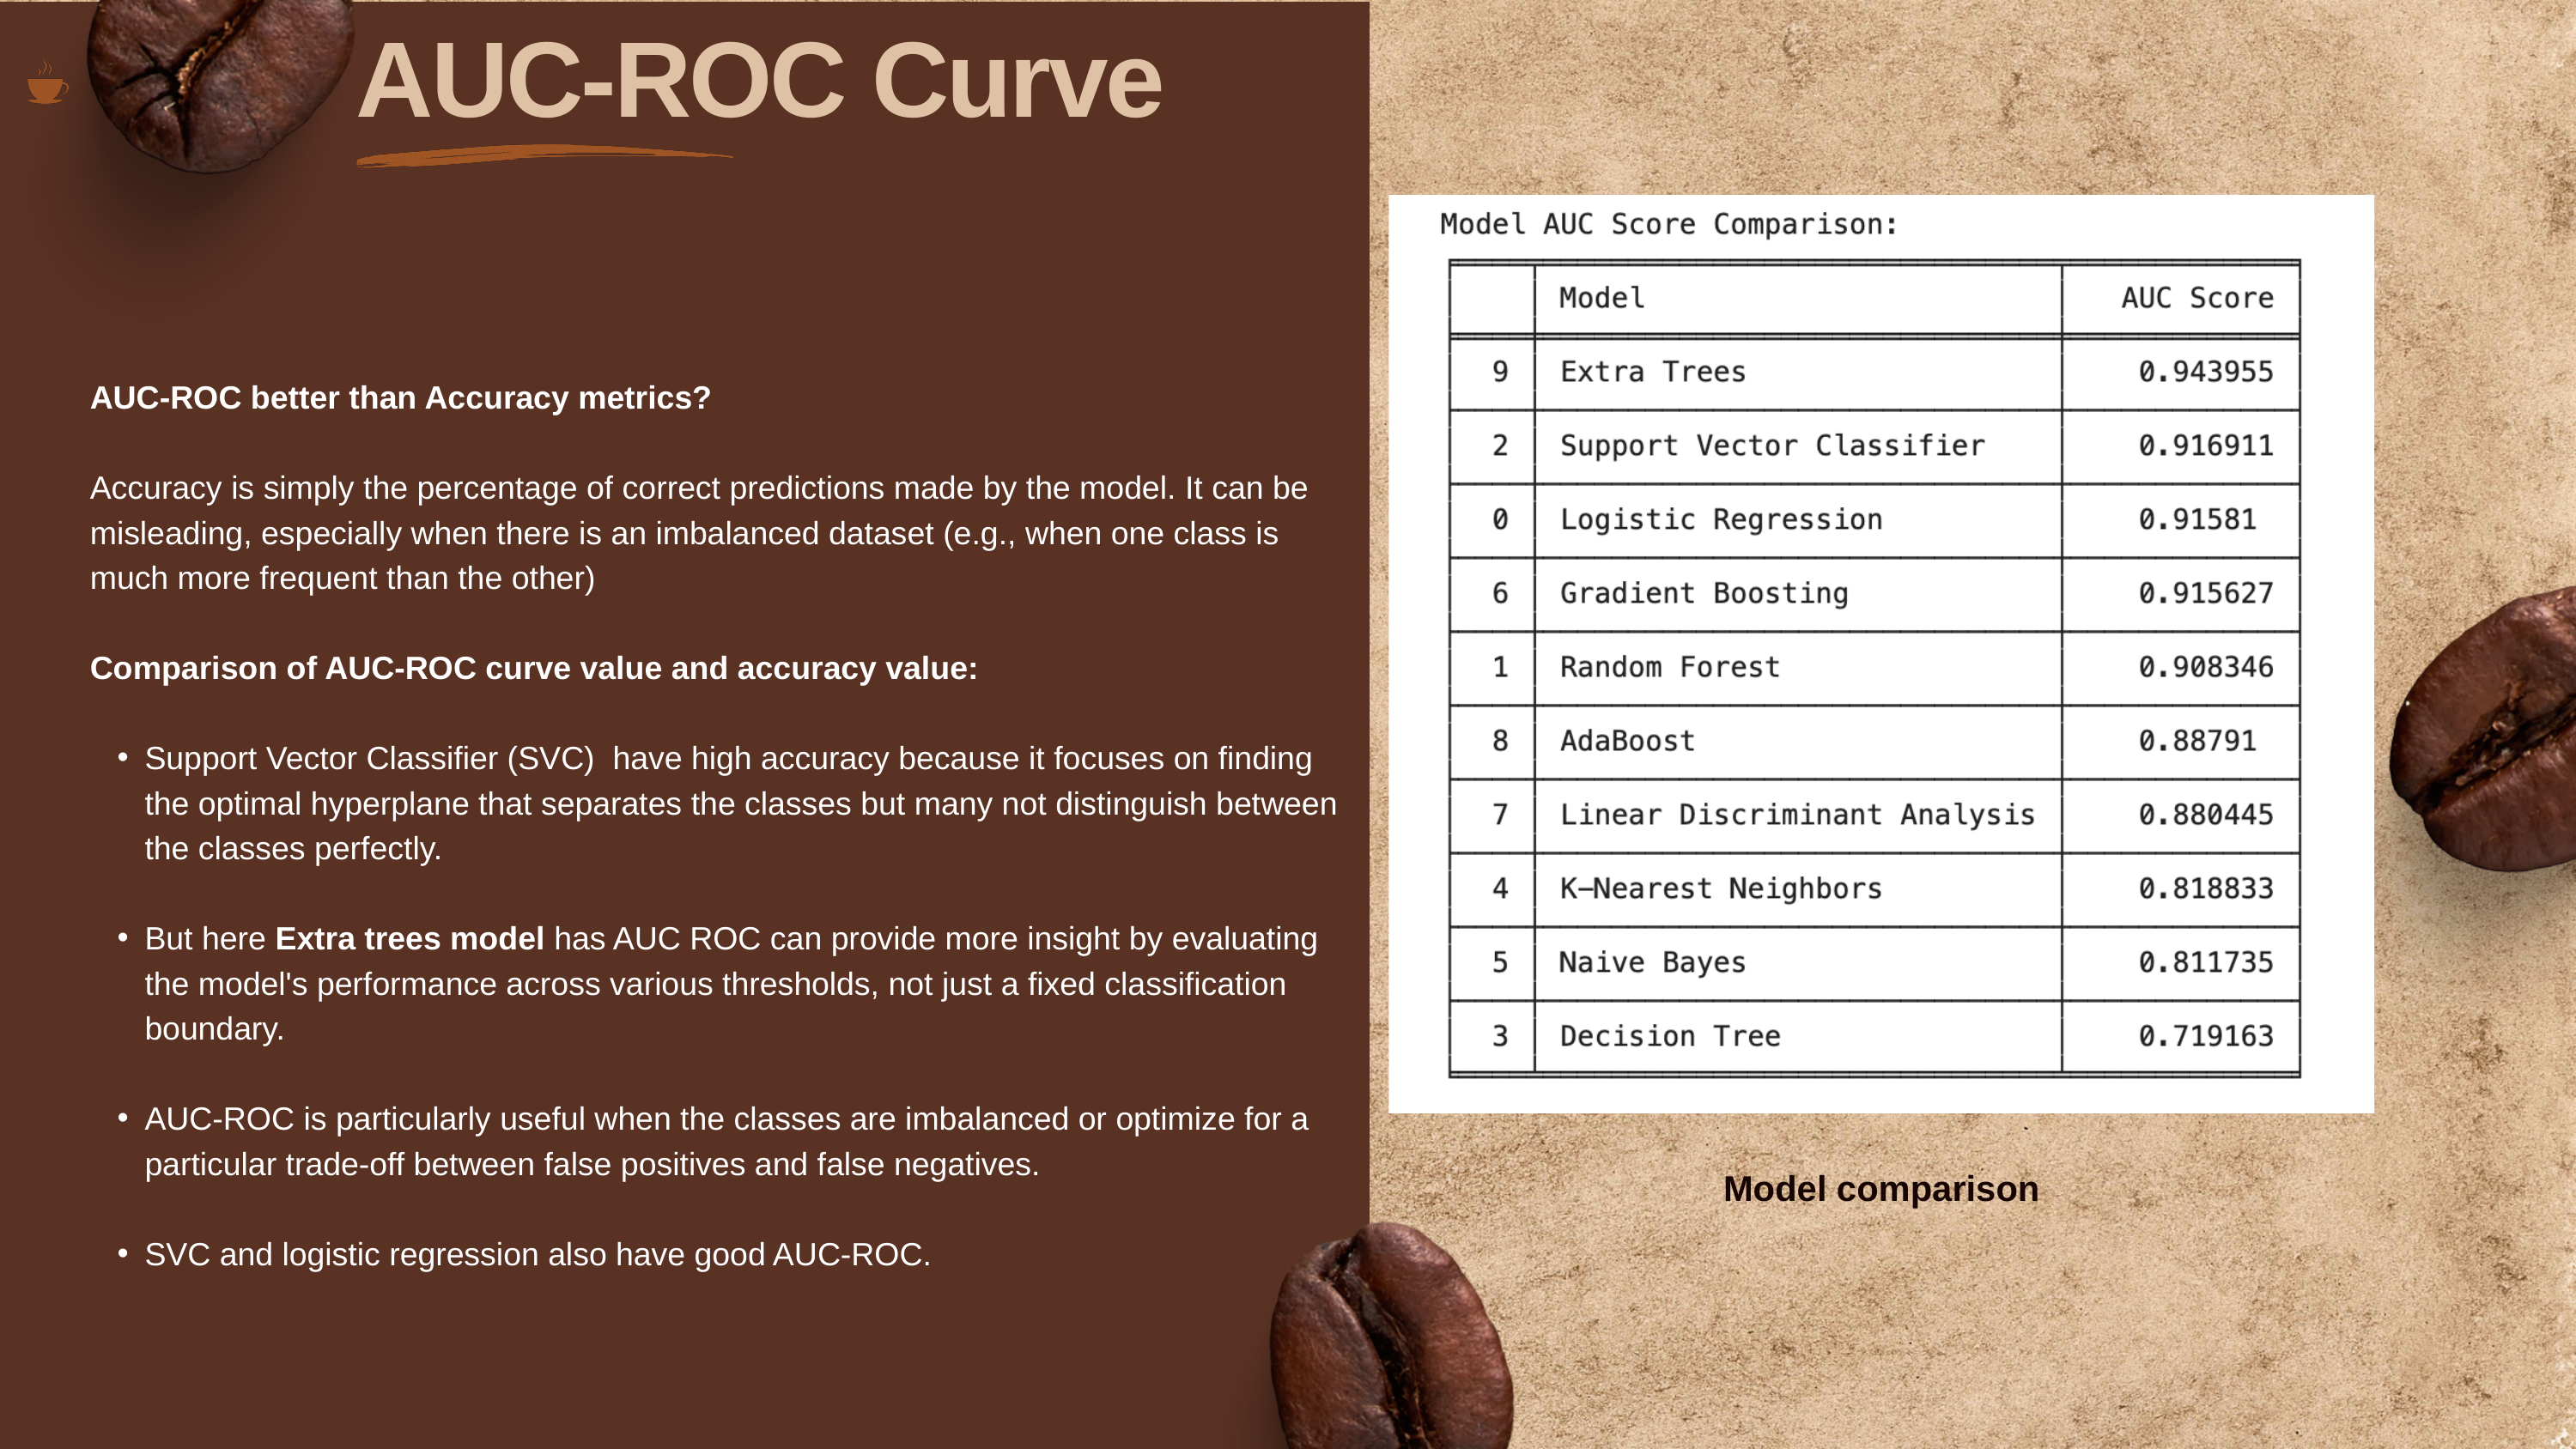

AUC-ROC Curve

AUC-ROC better than Accuracy metrics?

Accuracy is simply the percentage of correct predictions made by the model. It can be misleading, especially when there is an imbalanced dataset (e.g., when one class is much more frequent than the other)​

Comparison of AUC-ROC curve value and accuracy value:

Support Vector Classifier (SVC)  have high accuracy because it focuses on finding the optimal hyperplane that separates the classes but many not distinguish between the classes perfectly.

But here Extra trees model has AUC ROC can provide more insight by evaluating the model's performance across various thresholds, not just a fixed classification boundary.

AUC-ROC is particularly useful when the classes are imbalanced or optimize for a particular trade-off between false positives and false negatives.

SVC and logistic regression also have good AUC-ROC.

Model comparison